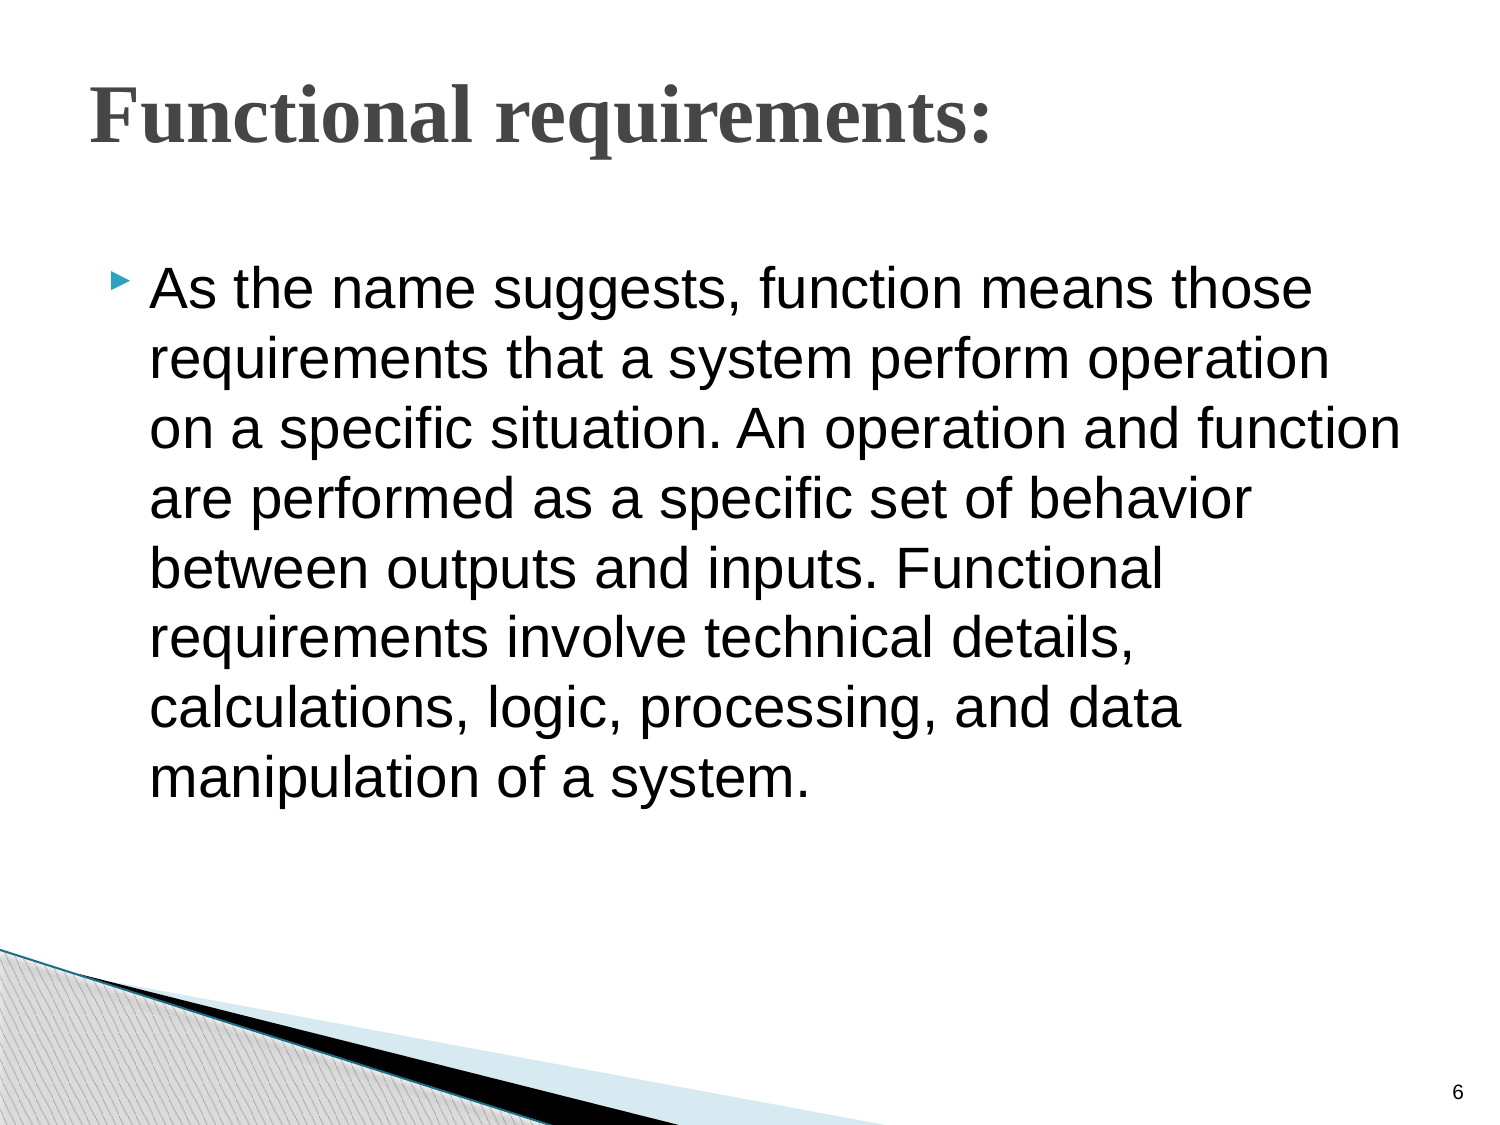

# Functional requirements:
As the name suggests, function means those requirements that a system perform operation on a specific situation. An operation and function are performed as a specific set of behavior between outputs and inputs. Functional requirements involve technical details, calculations, logic, processing, and data manipulation of a system.

6